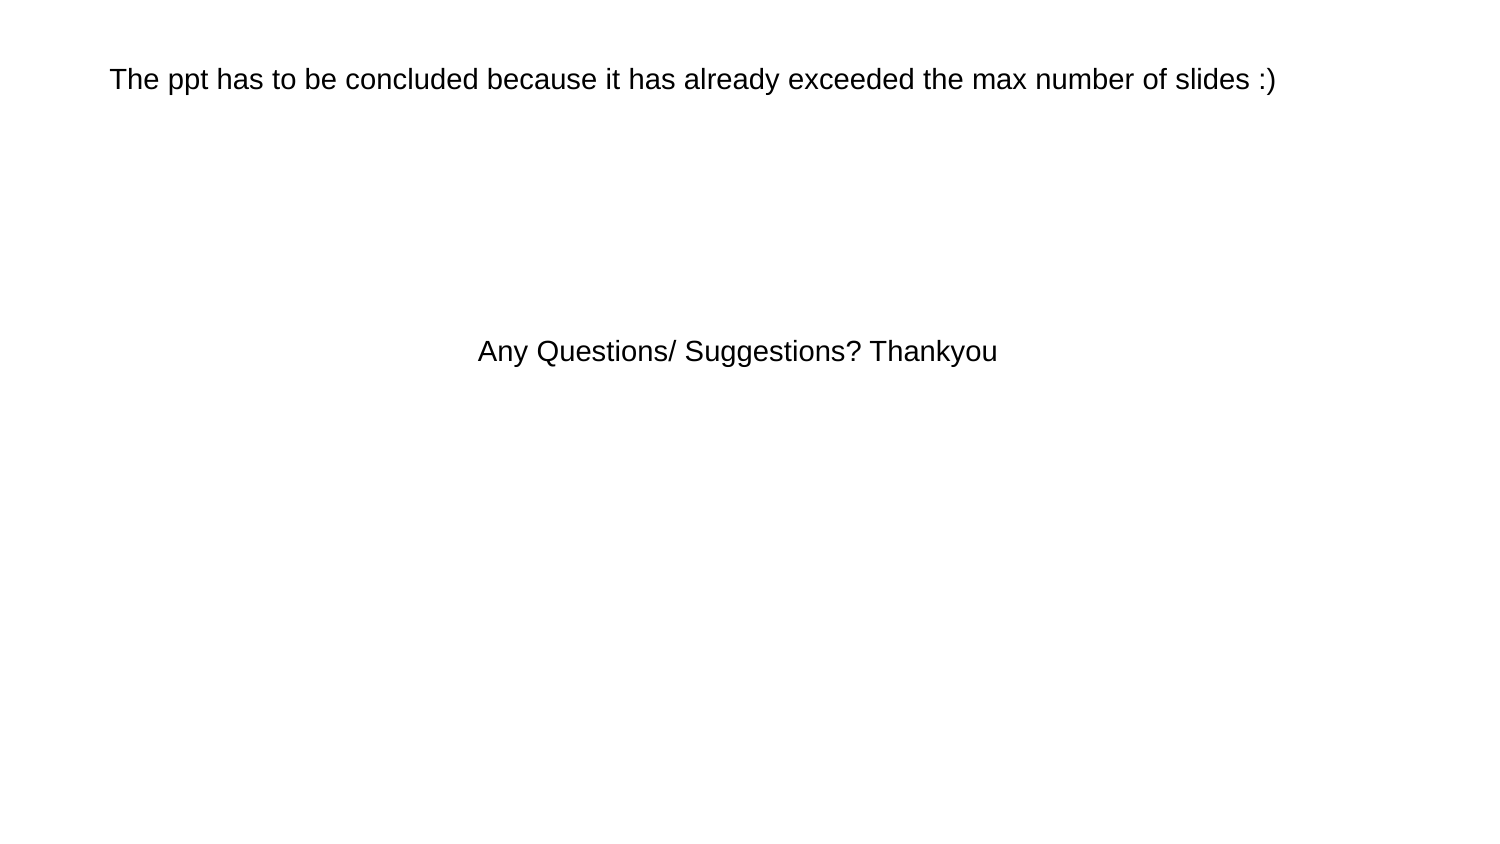

The ppt has to be concluded because it has already exceeded the max number of slides :)
Any Questions/ Suggestions? Thankyou